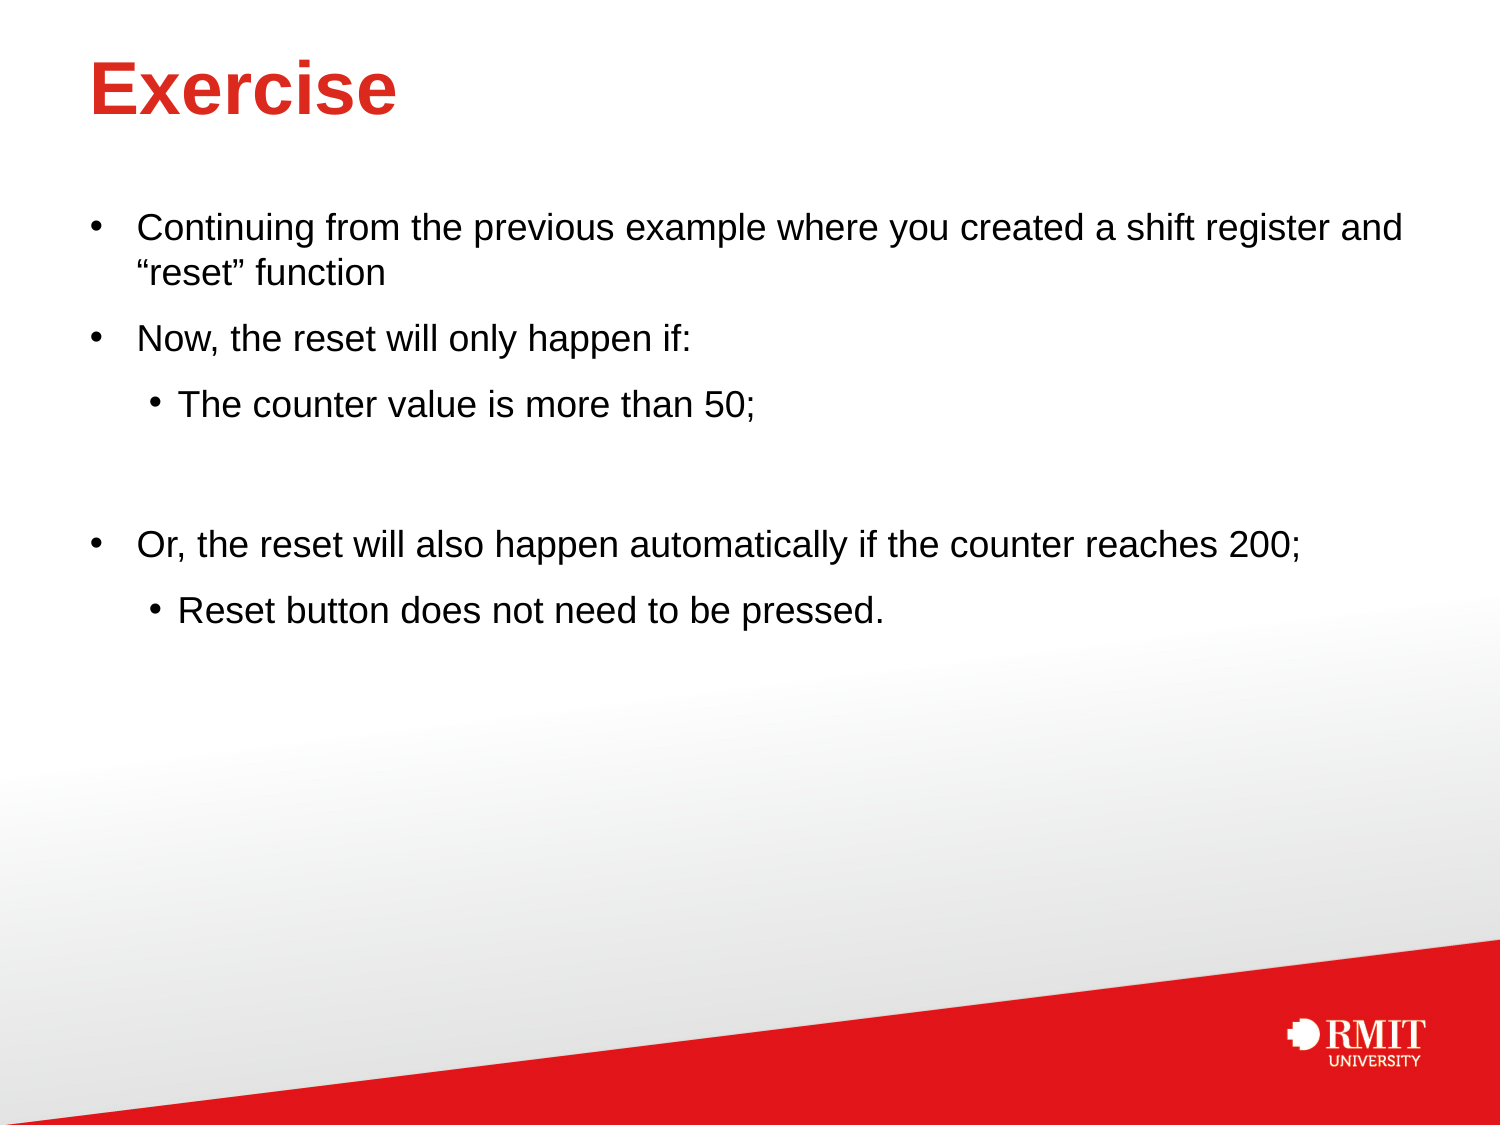

# Exercise
Continuing from the previous example where you created a shift register and “reset” function
Now, the reset will only happen if:
The counter value is more than 50;

Or, the reset will also happen automatically if the counter reaches 200;
Reset button does not need to be pressed.